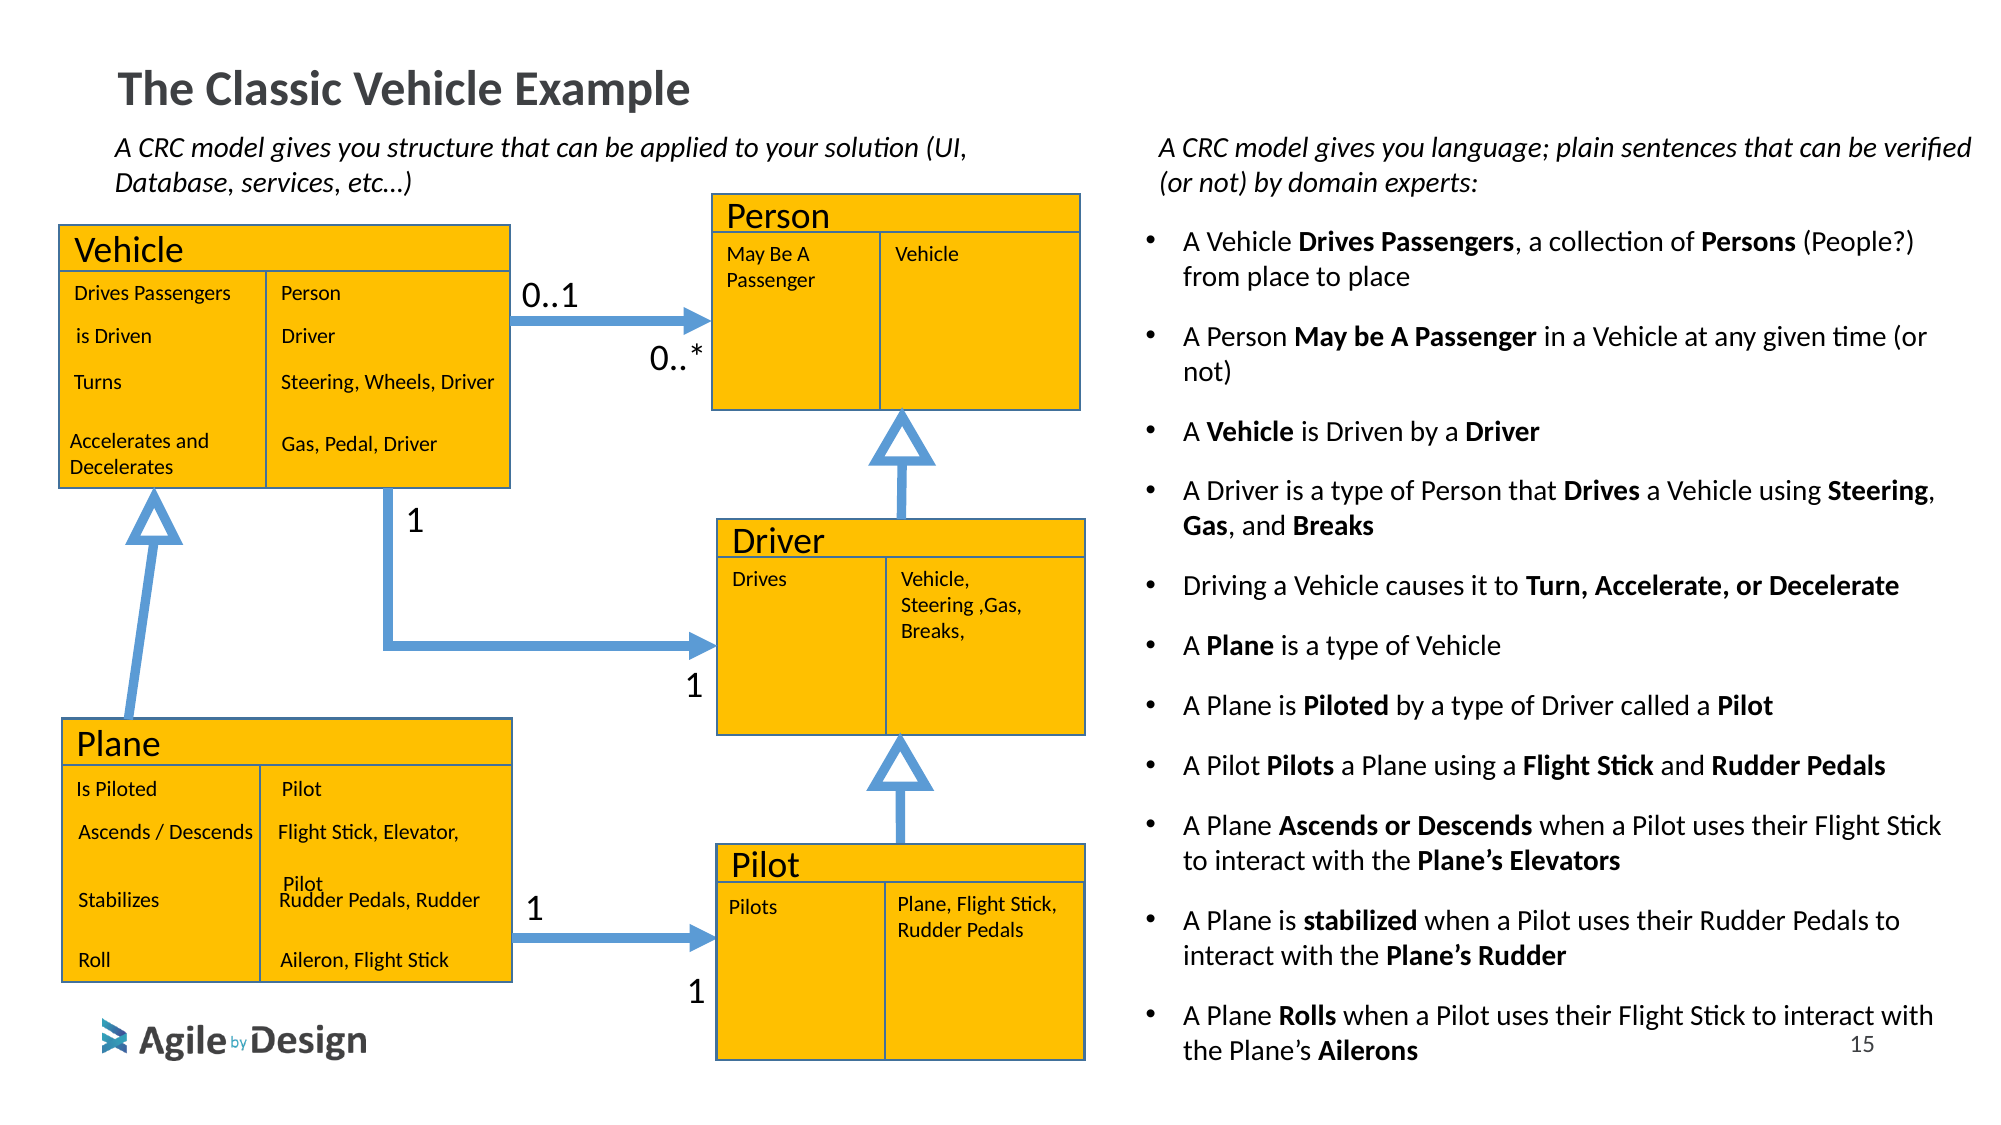

# The Classic Vehicle Example
A CRC model gives you structure that can be applied to your solution (UI, Database, services, etc…)
A CRC model gives you language; plain sentences that can be verified (or not) by domain experts:
Person
May Be A Passenger

Vehicle

A Vehicle Drives Passengers, a collection of Persons (People?) from place to place
A Person May be A Passenger in a Vehicle at any given time (or not)
A Vehicle is Driven by a Driver
A Driver is a type of Person that Drives a Vehicle using Steering, Gas, and Breaks
Driving a Vehicle causes it to Turn, Accelerate, or Decelerate
A Plane is a type of Vehicle
A Plane is Piloted by a type of Driver called a Pilot
A Pilot Pilots a Plane using a Flight Stick and Rudder Pedals
A Plane Ascends or Descends when a Pilot uses their Flight Stick to interact with the Plane’s Elevators
A Plane is stabilized when a Pilot uses their Rudder Pedals to interact with the Plane’s Rudder
A Plane Rolls when a Pilot uses their Flight Stick to interact with the Plane’s Ailerons
Vehicle
Drives Passengers

Person

0..1
is Driven                          Driver
0..*
Turns                                Steering, Wheels, Driver

Accelerates and Decelerates
Gas, Pedal, Driver
1

Driver
Drives

Vehicle, Steering ,Gas, Breaks,

1
Plane

Is Piloted                         Pilot

Ascends / Descends     Flight Stick, Elevator,
                                         Pilot

Pilot

Plane, Flight Stick, Rudder Pedals
Pilots
1
Stabilizes                        Rudder Pedals, Rudder

Roll                                  Aileron, Flight Stick

1
15